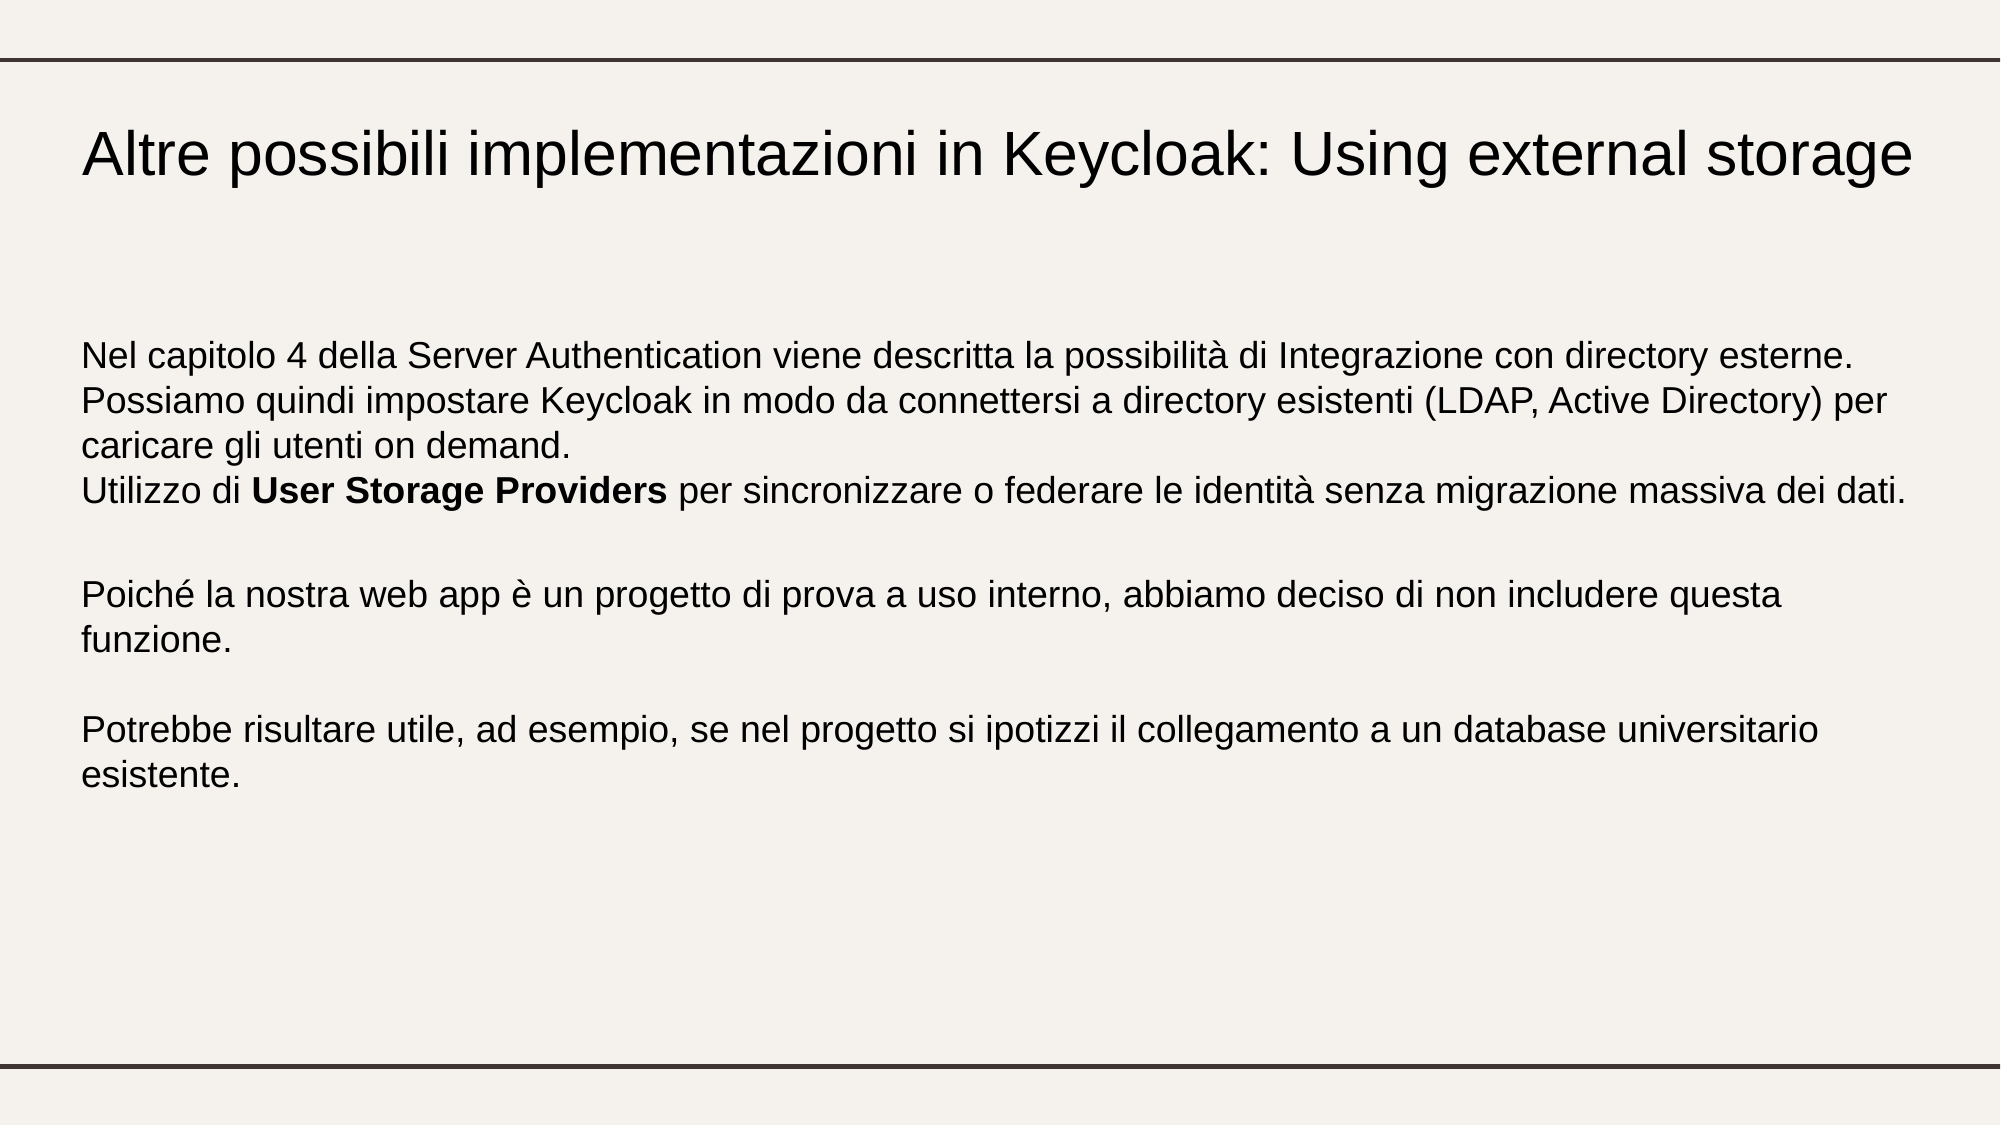

# Altre possibili implementazioni in Keycloak: Using external storage
Nel capitolo 4 della Server Authentication viene descritta la possibilità di Integrazione con directory esterne.
Possiamo quindi impostare Keycloak in modo da connettersi a directory esistenti (LDAP, Active Directory) per
caricare gli utenti on demand.
Utilizzo di User Storage Providers per sincronizzare o federare le identità senza migrazione massiva dei dati.
Poiché la nostra web app è un progetto di prova a uso interno, abbiamo deciso di non includere questa funzione.

Potrebbe risultare utile, ad esempio, se nel progetto si ipotizzi il collegamento a un database universitario esistente.